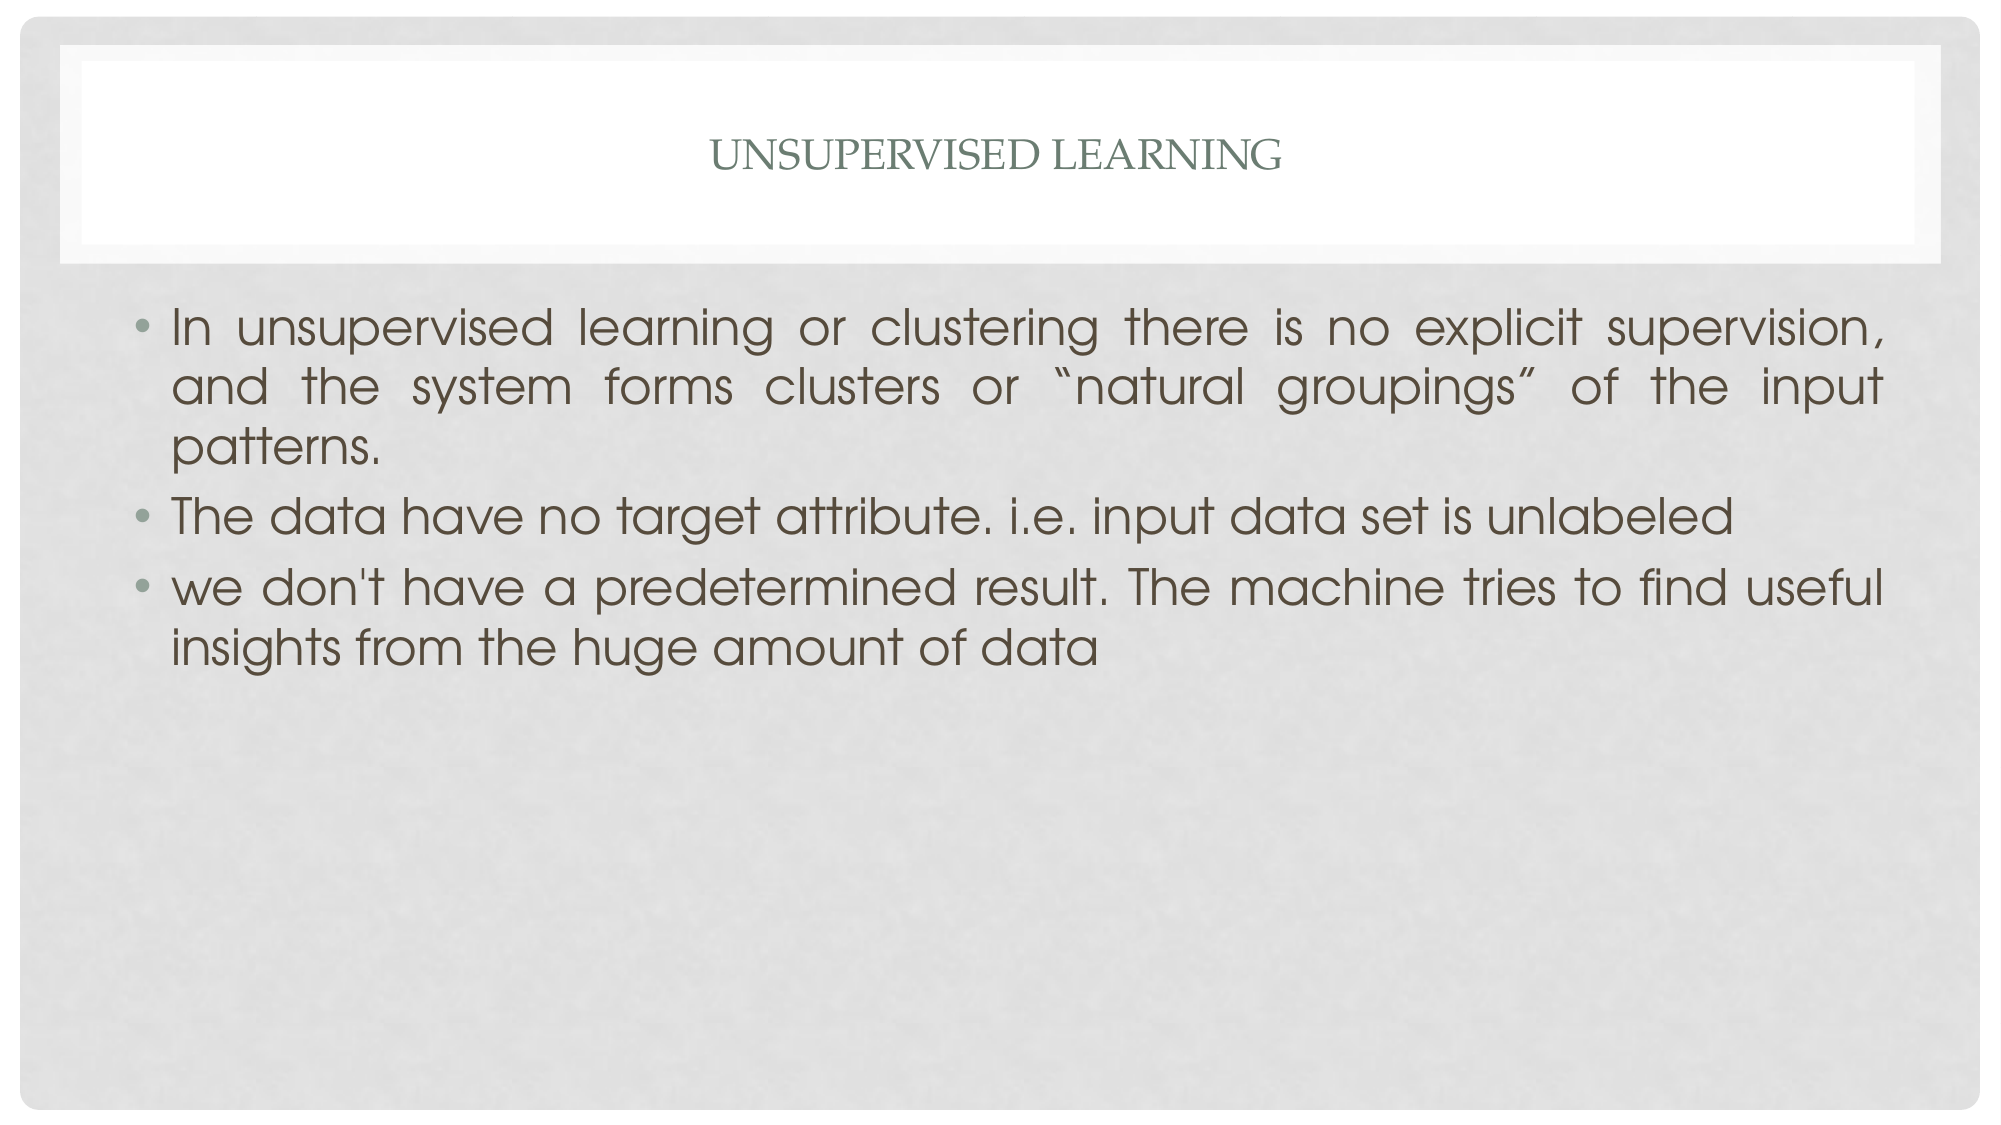

# Unsupervised Learning
In unsupervised learning or clustering there is no explicit supervision, and the system forms clusters or “natural groupings” of the input patterns.
The data have no target attribute. i.e. input data set is unlabeled
we don't have a predetermined result. The machine tries to find useful insights from the huge amount of data